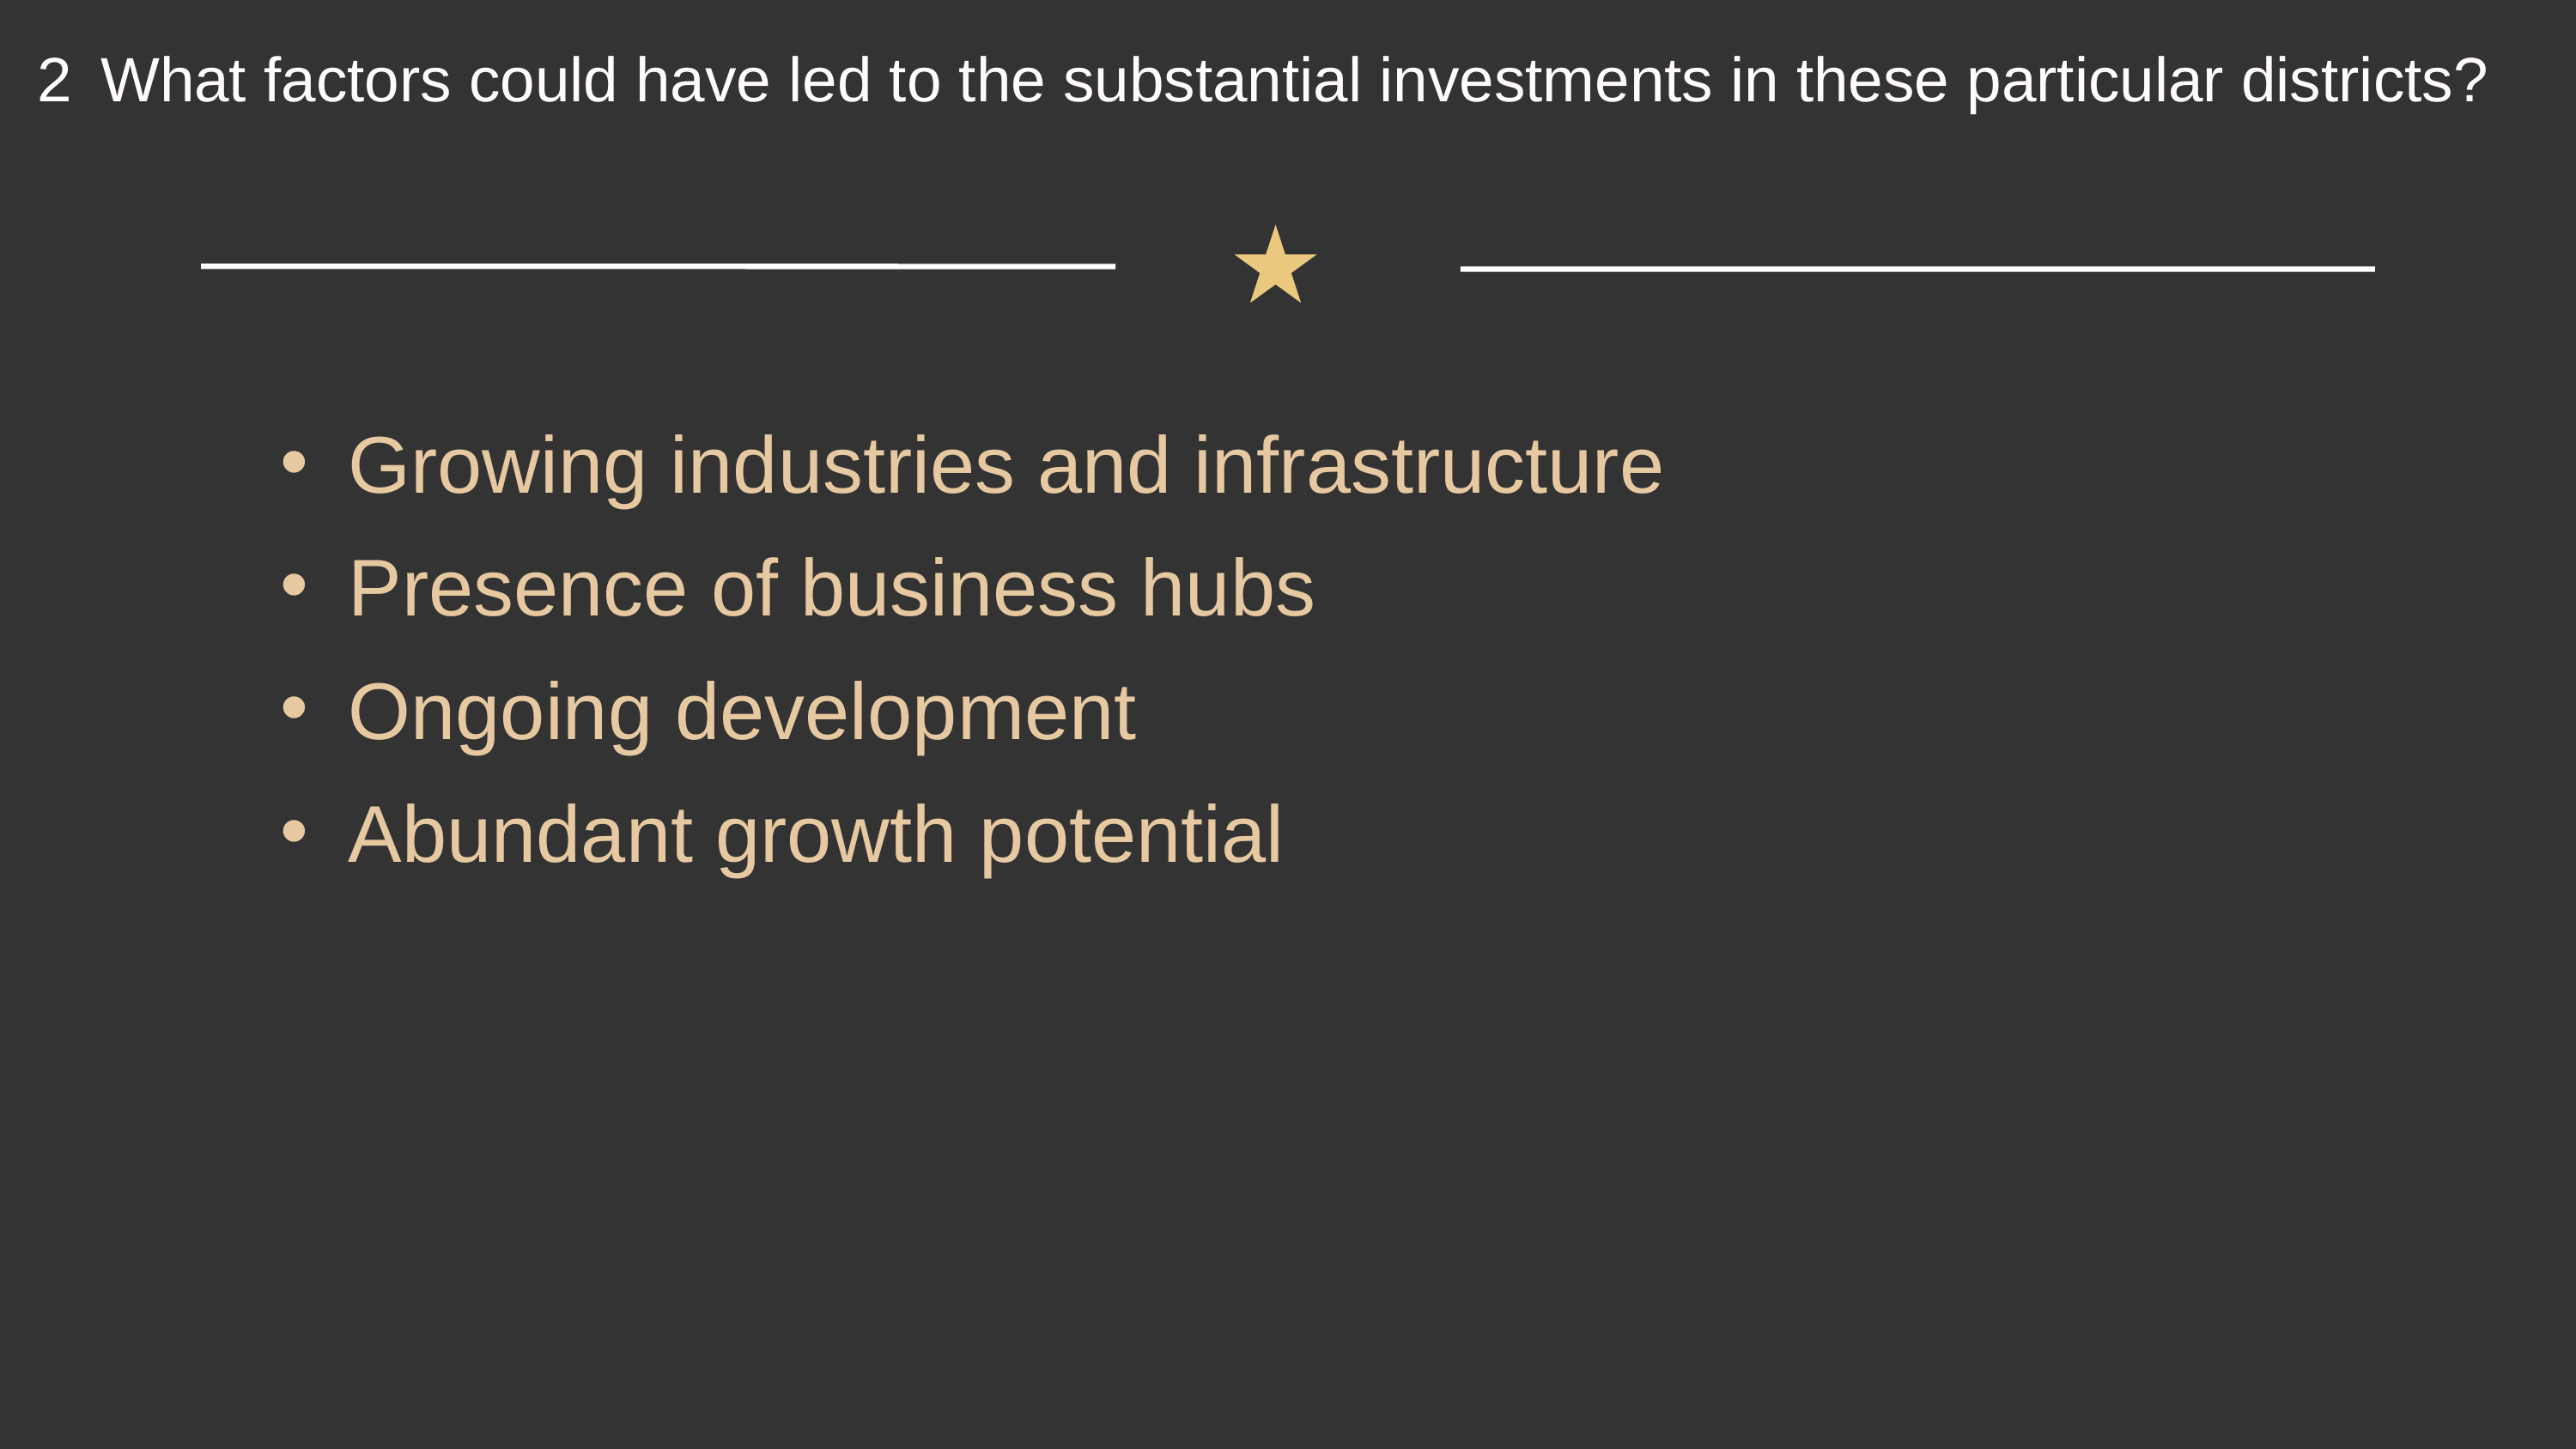

2
What factors could have led to the substantial investments in these particular districts?

Growing industries and infrastructure
Presence of business hubs
Ongoing development
Abundant growth potential